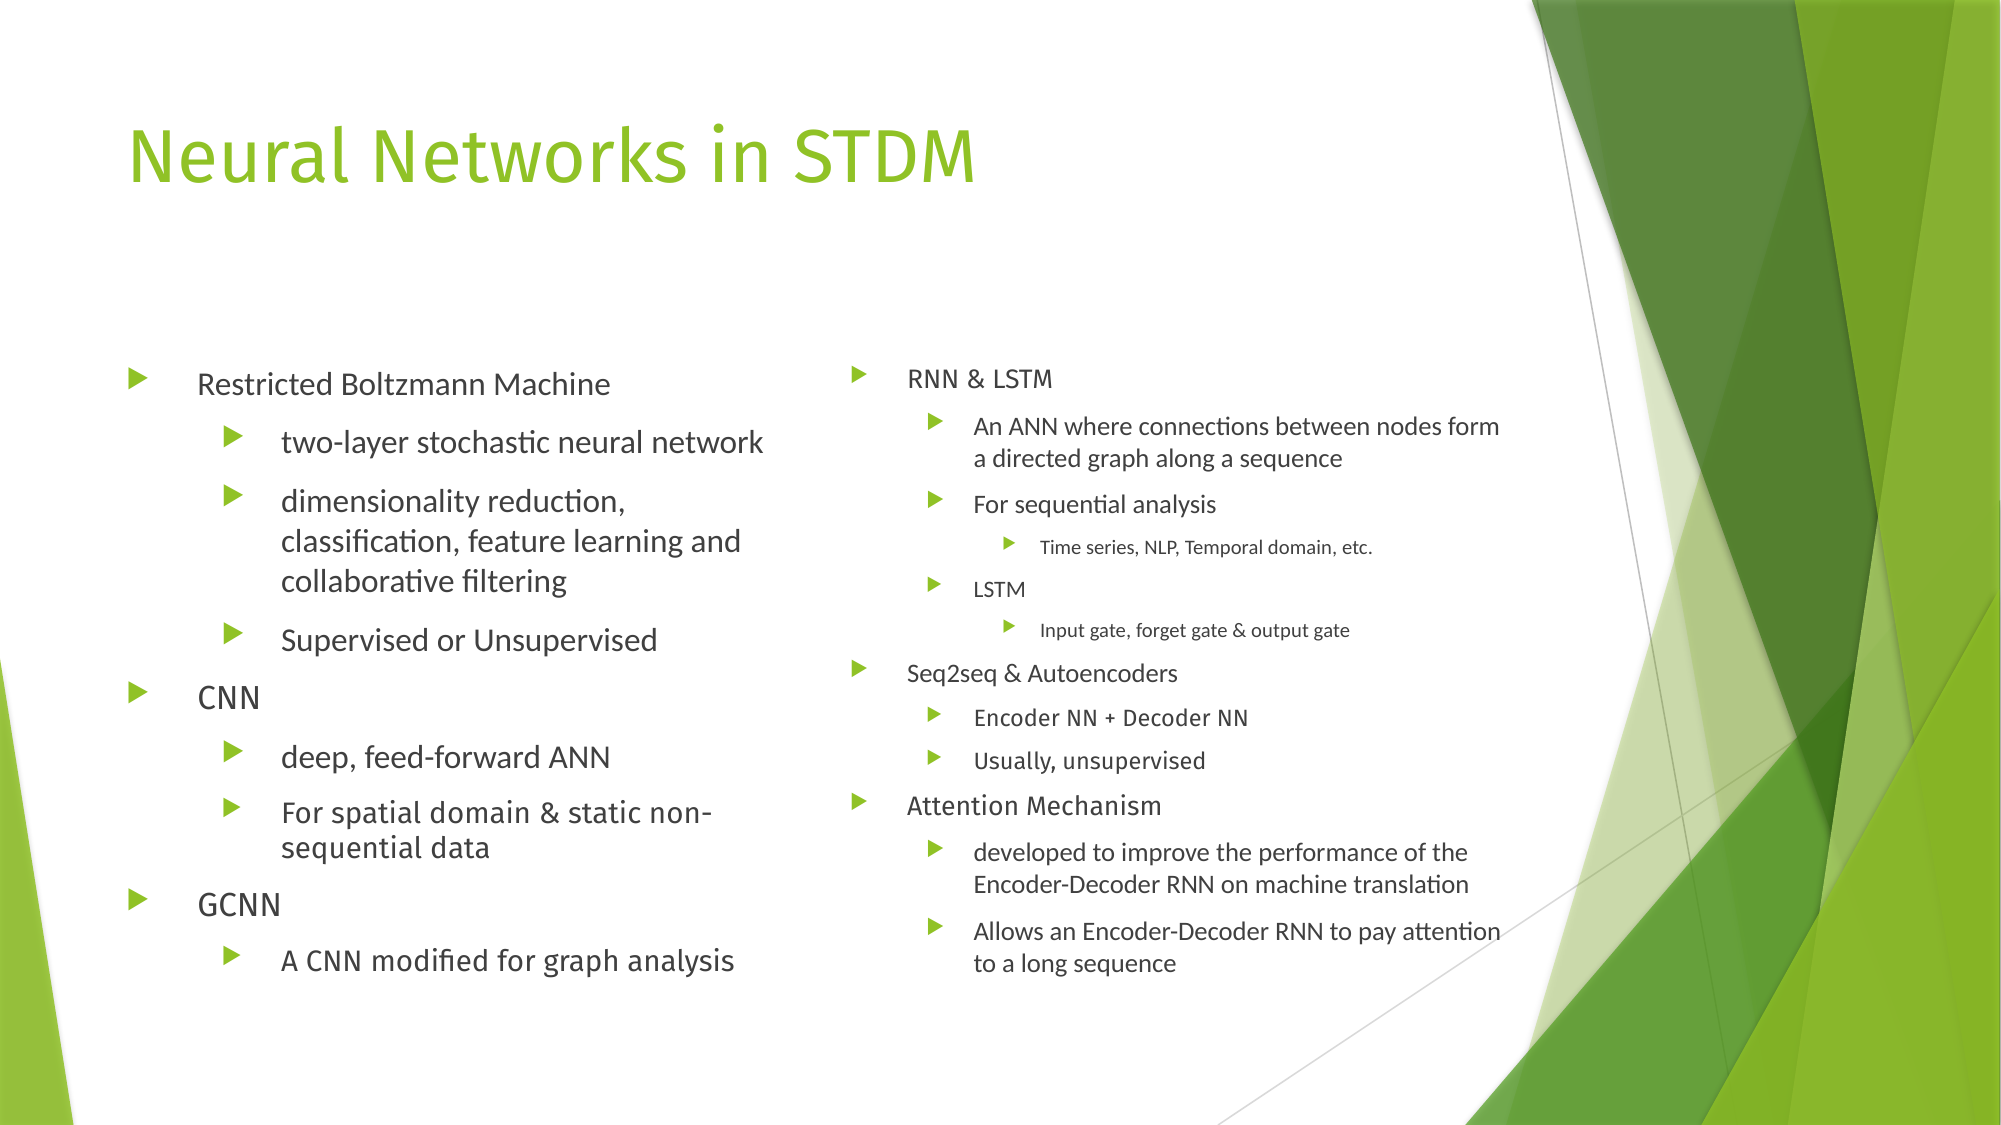

# Neural Networks in STDM
Restricted Boltzmann Machine
two-layer stochastic neural network
dimensionality reduction, classification, feature learning and collaborative filtering
Supervised or Unsupervised
CNN
deep, feed-forward ANN
For spatial domain & static non-sequential data
GCNN
A CNN modified for graph analysis

RNN & LSTM
An ANN where connections between nodes form a directed graph along a sequence
For sequential analysis
Time series, NLP, Temporal domain, etc.
LSTM
Input gate, forget gate & output gate
Seq2seq & Autoencoders
Encoder NN + Decoder NN
Usually, unsupervised
Attention Mechanism
developed to improve the performance of the Encoder-Decoder RNN on machine translation
Allows an Encoder-Decoder RNN to pay attention to a long sequence